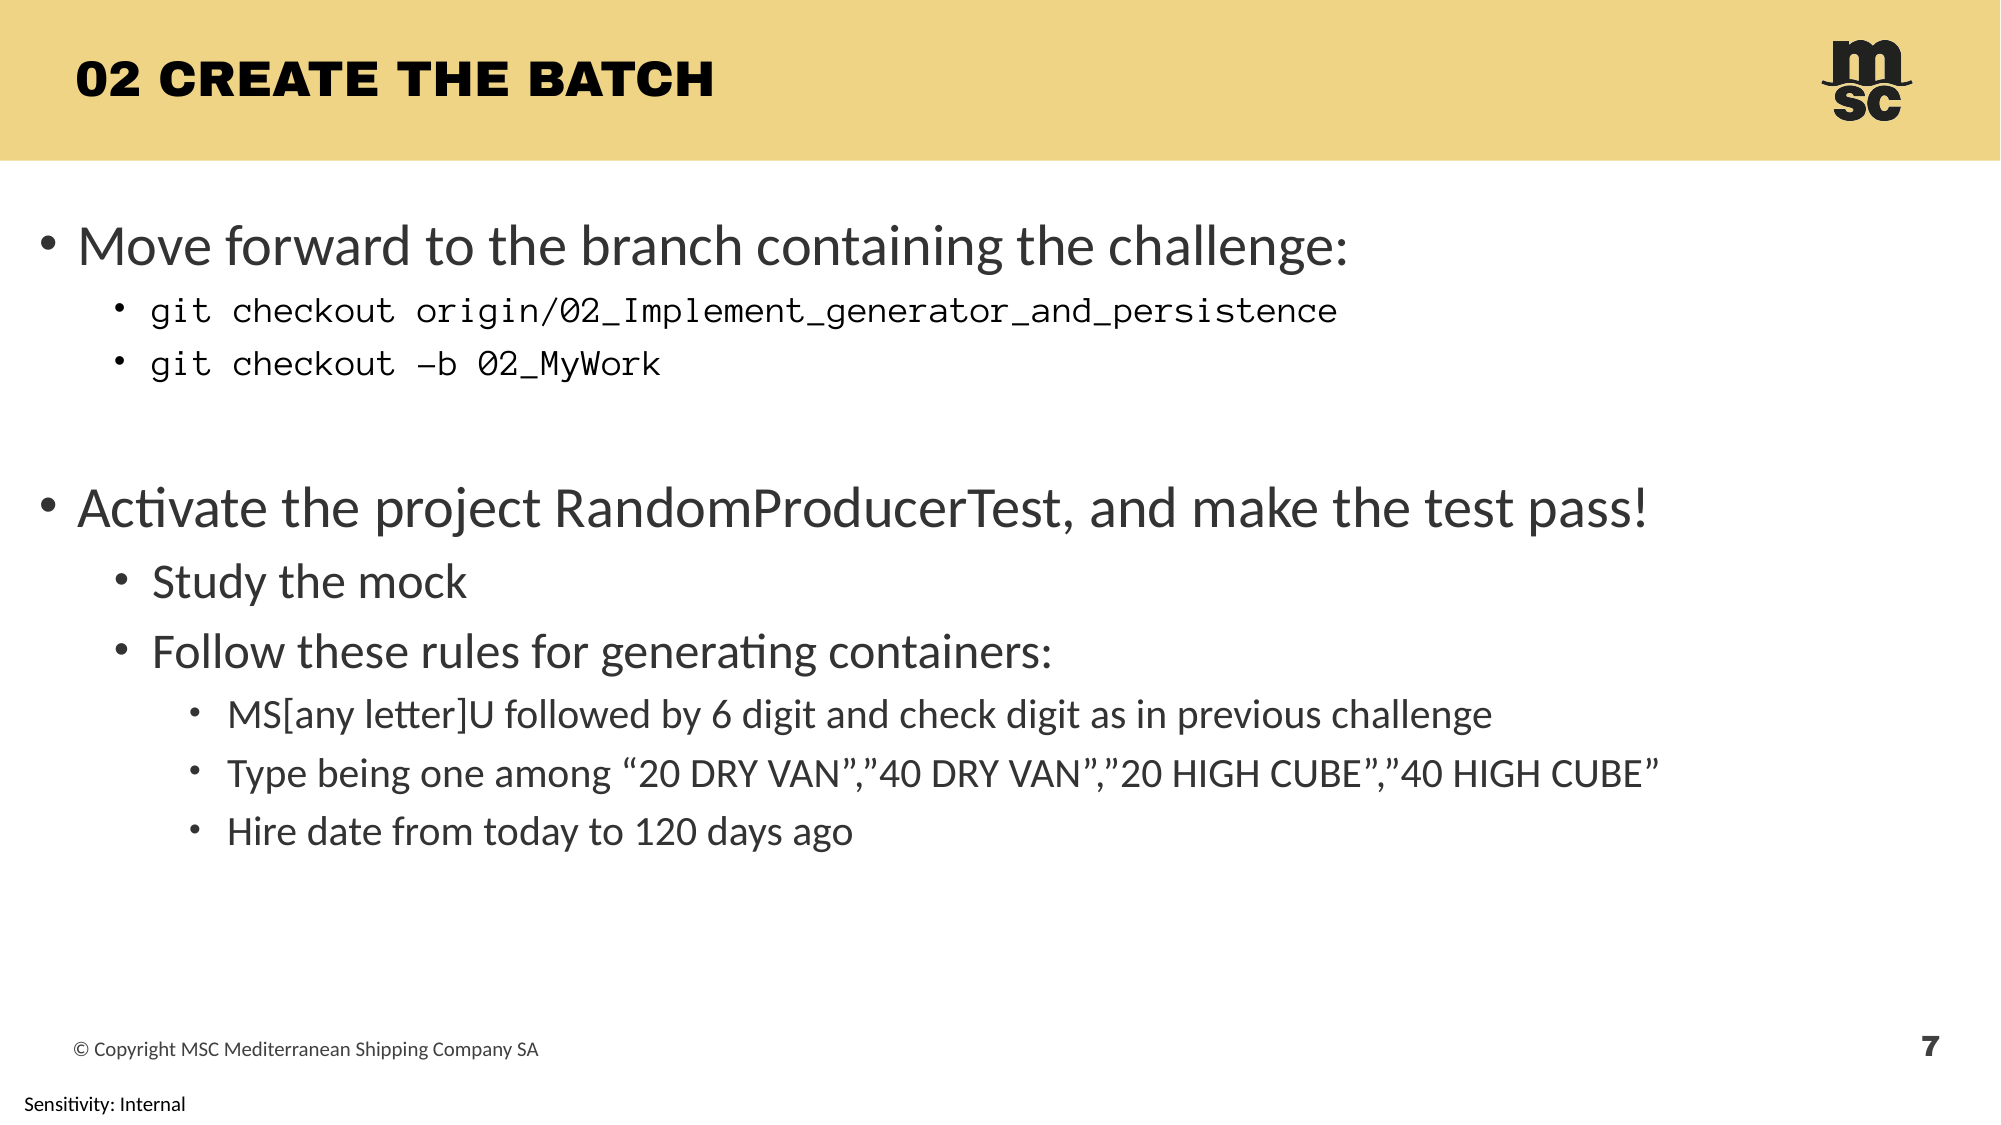

# 02 CREATE THE BATCH
Move forward to the branch containing the challenge:
git checkout origin/02_Implement_generator_and_persistence
git checkout -b 02_MyWork

Activate the project RandomProducerTest, and make the test pass!
Study the mock
Follow these rules for generating containers:
MS[any letter]U followed by 6 digit and check digit as in previous challenge
Type being one among “20 DRY VAN”,”40 DRY VAN”,”20 HIGH CUBE”,”40 HIGH CUBE”
Hire date from today to 120 days ago

7
© Copyright MSC Mediterranean Shipping Company SA